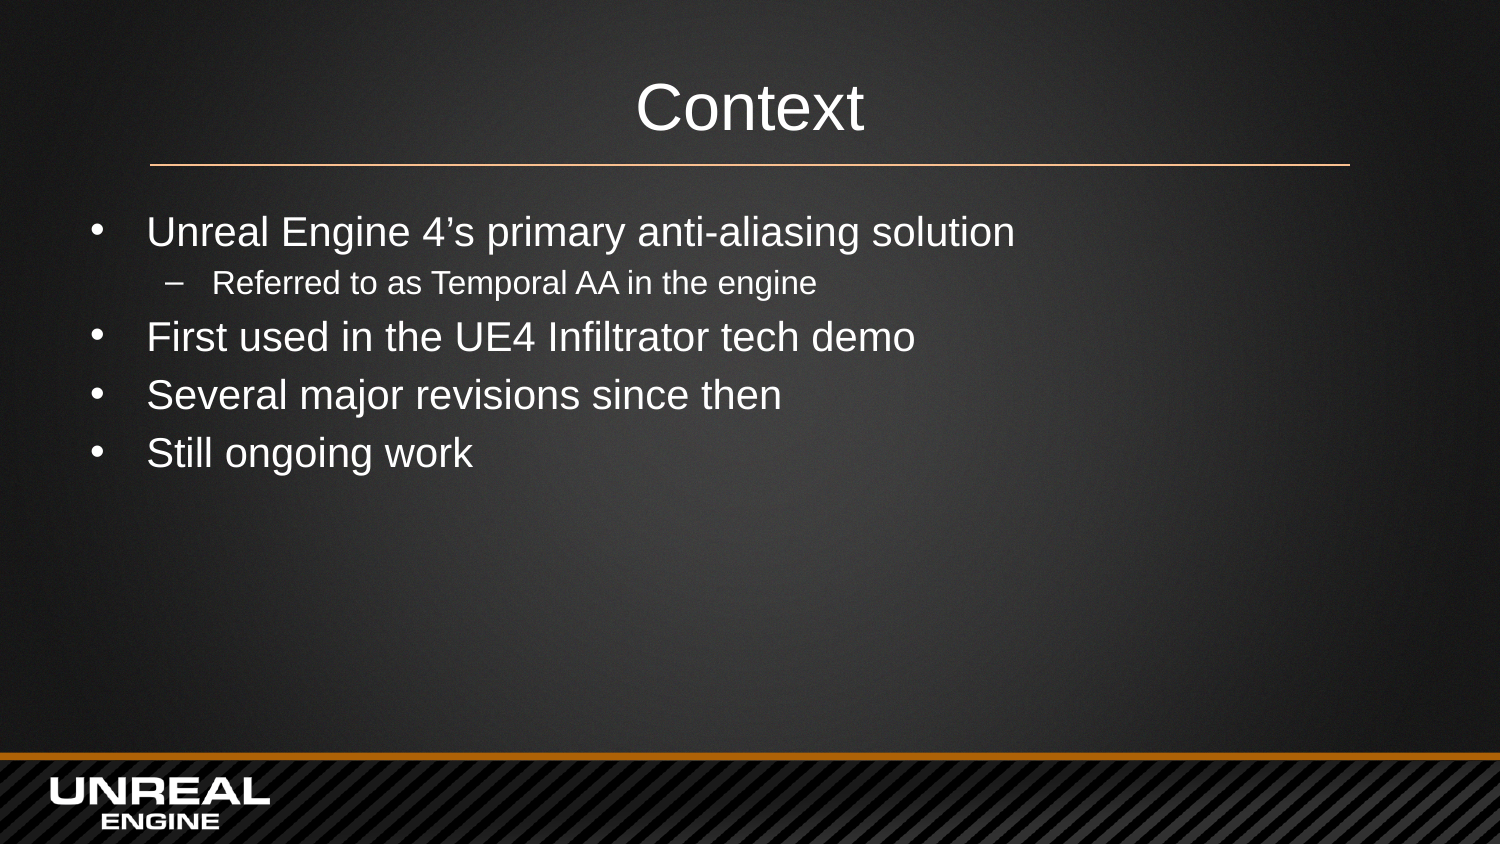

# Context
Unreal Engine 4’s primary anti-aliasing solution
Referred to as Temporal AA in the engine
First used in the UE4 Infiltrator tech demo
Several major revisions since then
Still ongoing work